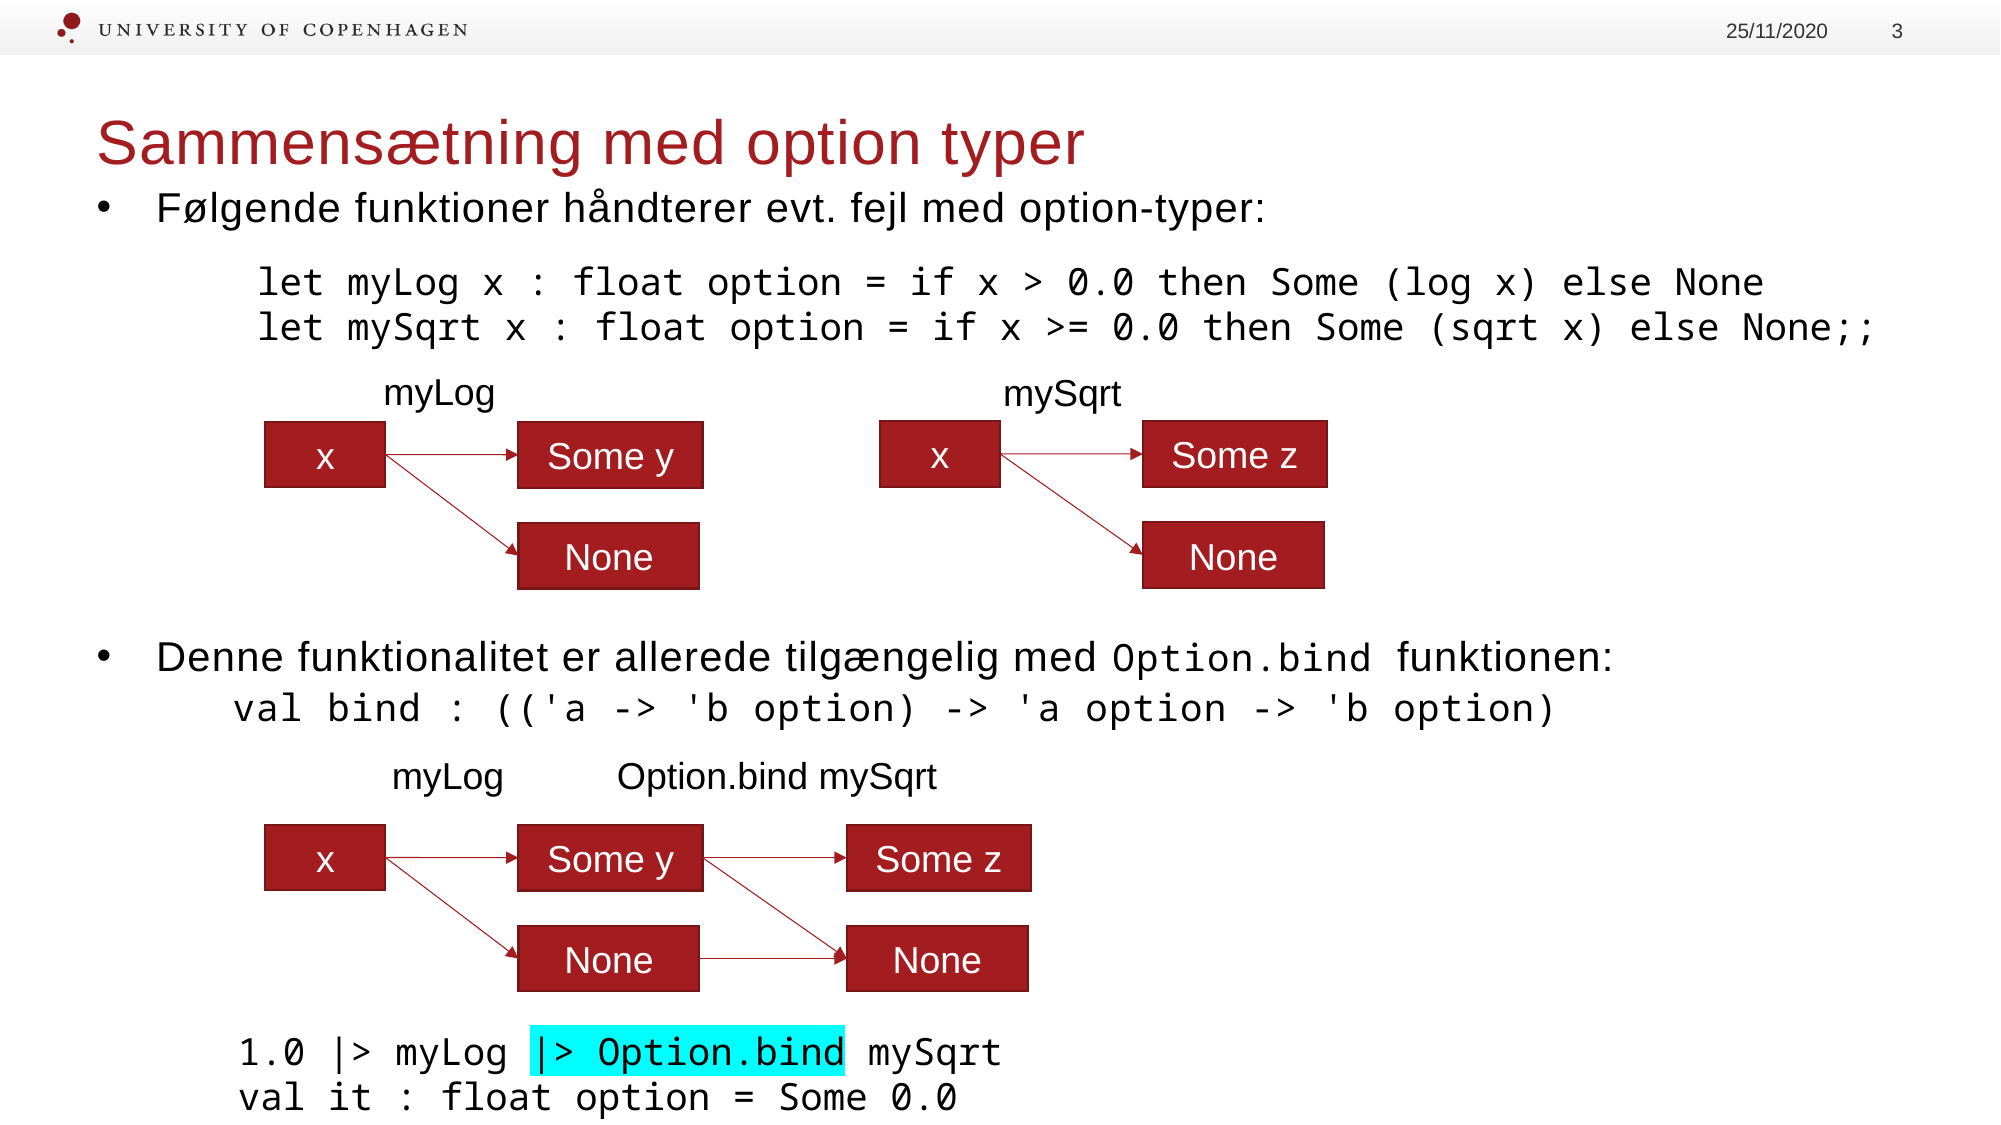

25/11/2020
3
# Sammensætning med option typer
Følgende funktioner håndterer evt. fejl med option-typer:
let myLog x : float option = if x > 0.0 then Some (log x) else None
let mySqrt x : float option = if x >= 0.0 then Some (sqrt x) else None;;
myLog
x
Some y
None
mySqrt
x
Some z
None
Denne funktionalitet er allerede tilgængelig med Option.bind funktionen:
      val bind : (('a -> 'b option) -> 'a option -> 'b option)
myLog
Option.bind mySqrt
x
Some y
Some z
None
None
1.0 |> myLog |> Option.bind mySqrt
val it : float option = Some 0.0